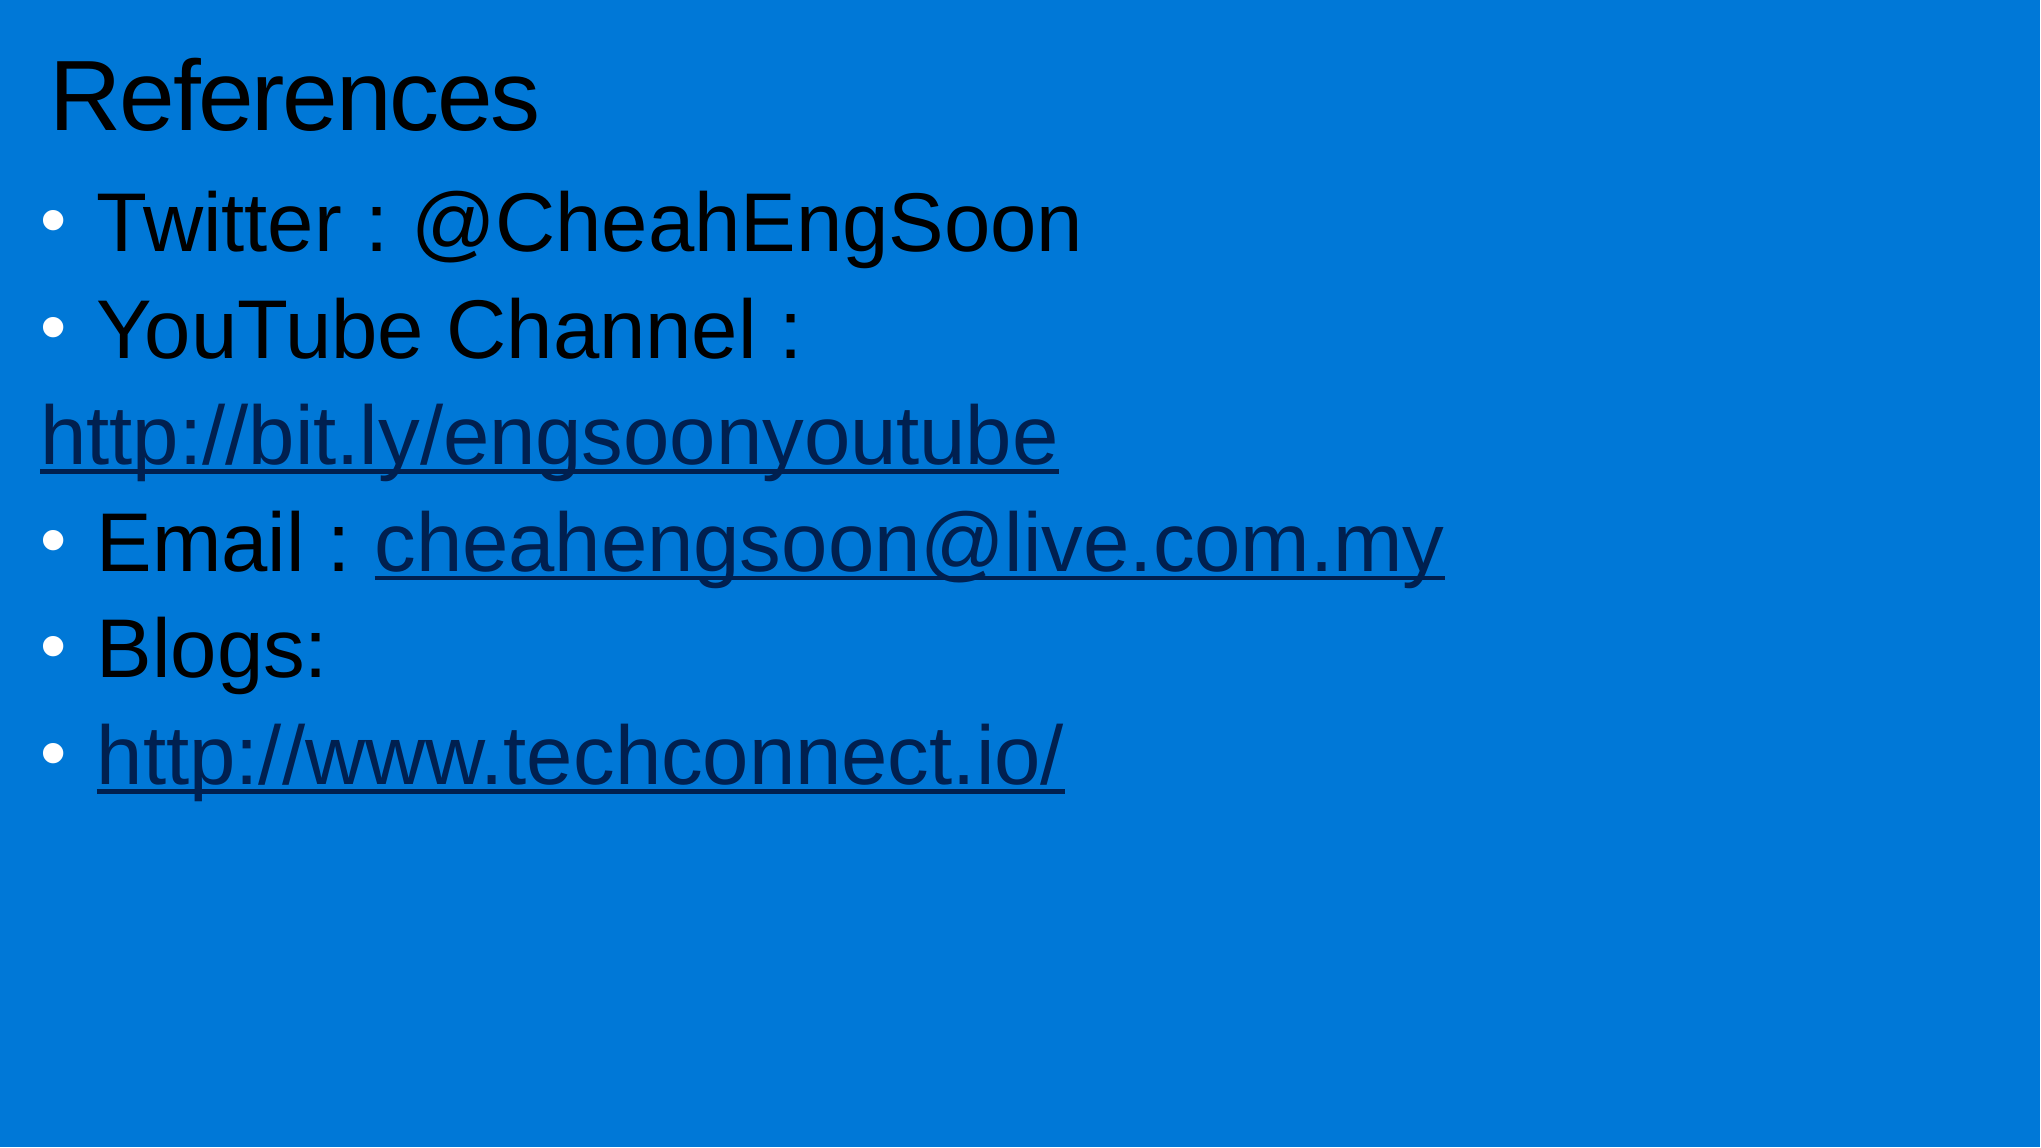

# References
Twitter : @CheahEngSoon
YouTube Channel :
http://bit.ly/engsoonyoutube
Email : cheahengsoon@live.com.my
Blogs:
http://www.techconnect.io/